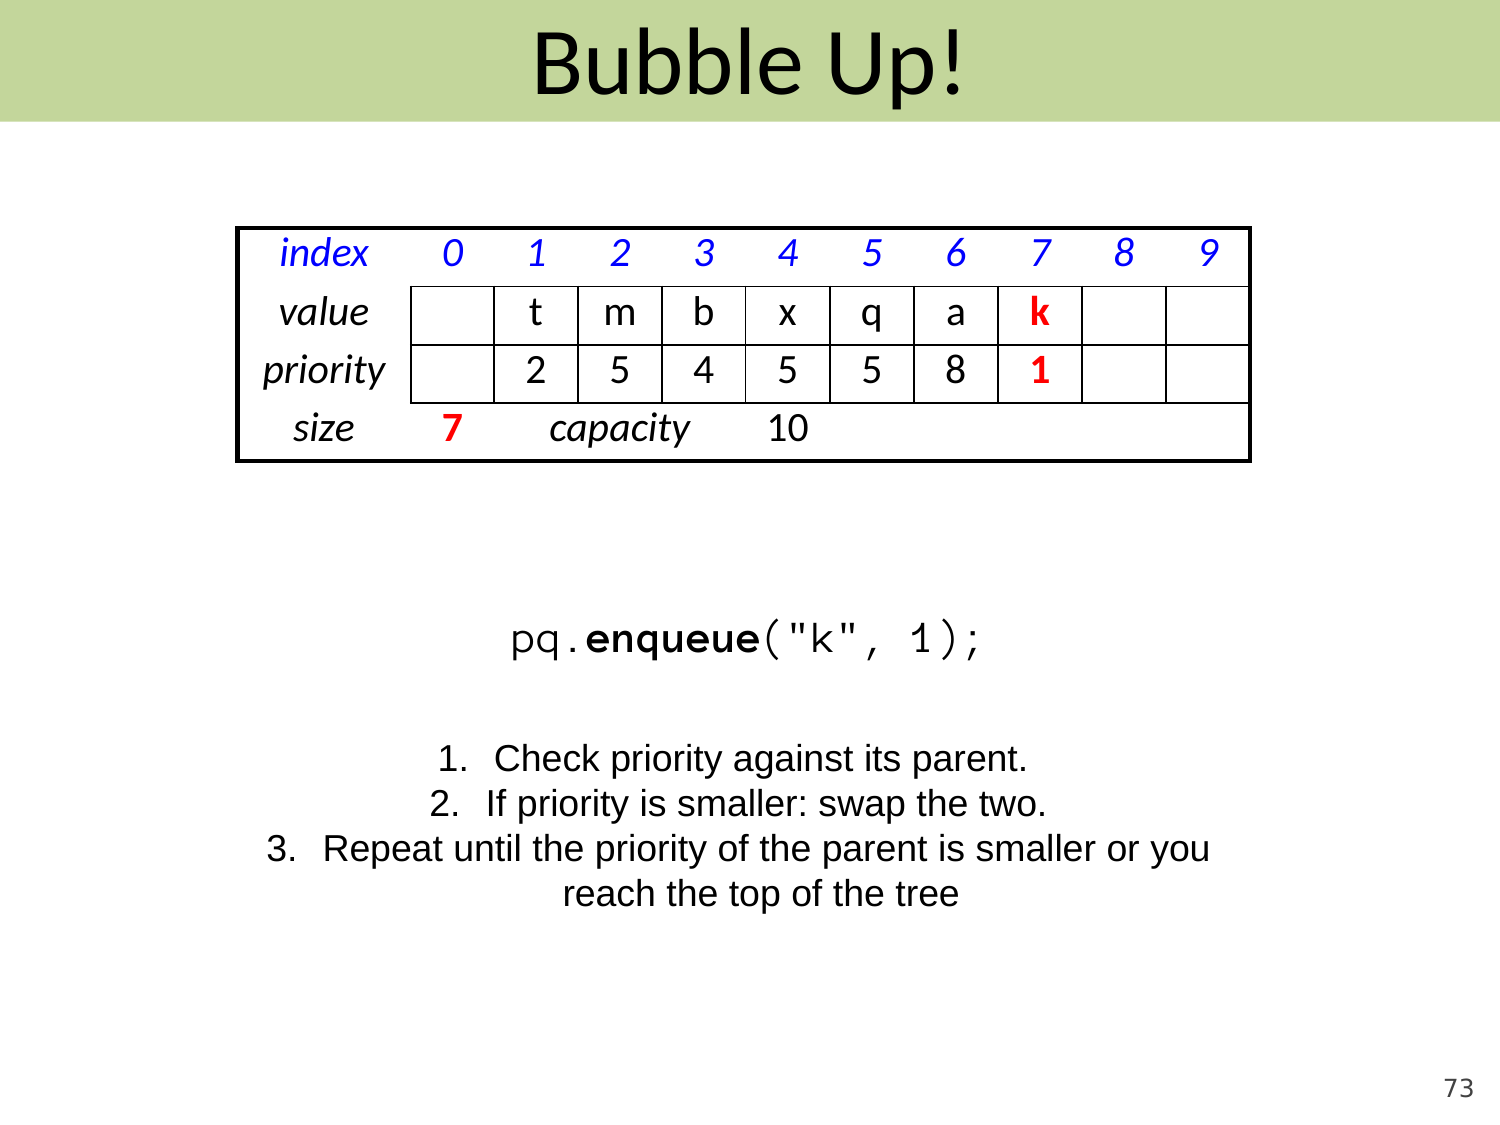

# Bubble Up!

pq.enqueue("k", 1);
| index | 0 | 1 | 2 | 3 | 4 | 5 | 6 | 7 | 8 | 9 |
| --- | --- | --- | --- | --- | --- | --- | --- | --- | --- | --- |
| value |  | t | m | b | x | q | a | k |  |  |
| priority |  | 2 | 5 | 4 | 5 | 5 | 8 | 1 |  |  |
| size | 7 | capacity |  |  | 10 |  |  |  |  |  |
Check priority against its parent.
If priority is smaller: swap the two.
Repeat until the priority of the parent is smaller or you reach the top of the tree